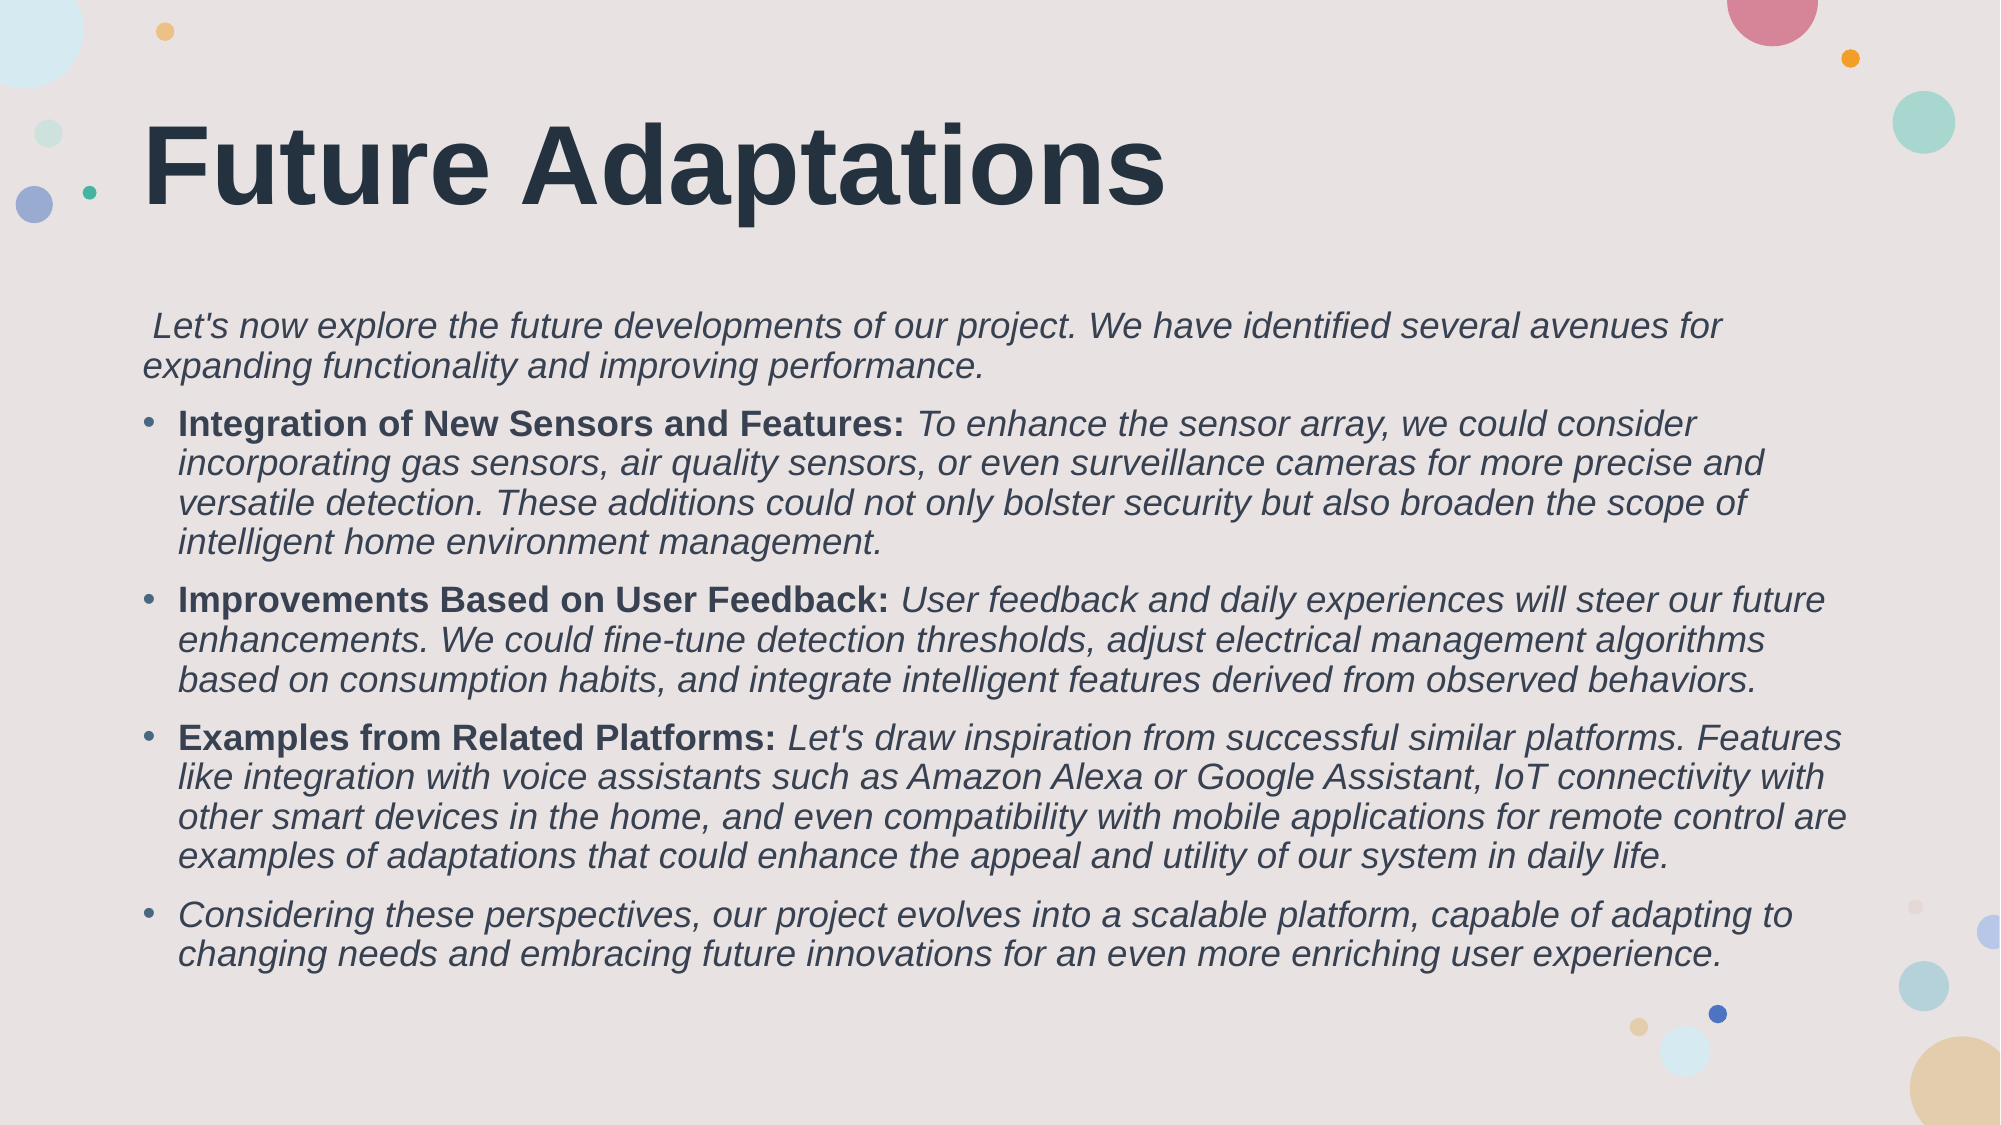

# Future Adaptations
 Let's now explore the future developments of our project. We have identified several avenues for expanding functionality and improving performance.
Integration of New Sensors and Features: To enhance the sensor array, we could consider incorporating gas sensors, air quality sensors, or even surveillance cameras for more precise and versatile detection. These additions could not only bolster security but also broaden the scope of intelligent home environment management.
Improvements Based on User Feedback: User feedback and daily experiences will steer our future enhancements. We could fine-tune detection thresholds, adjust electrical management algorithms based on consumption habits, and integrate intelligent features derived from observed behaviors.
Examples from Related Platforms: Let's draw inspiration from successful similar platforms. Features like integration with voice assistants such as Amazon Alexa or Google Assistant, IoT connectivity with other smart devices in the home, and even compatibility with mobile applications for remote control are examples of adaptations that could enhance the appeal and utility of our system in daily life.
Considering these perspectives, our project evolves into a scalable platform, capable of adapting to changing needs and embracing future innovations for an even more enriching user experience.